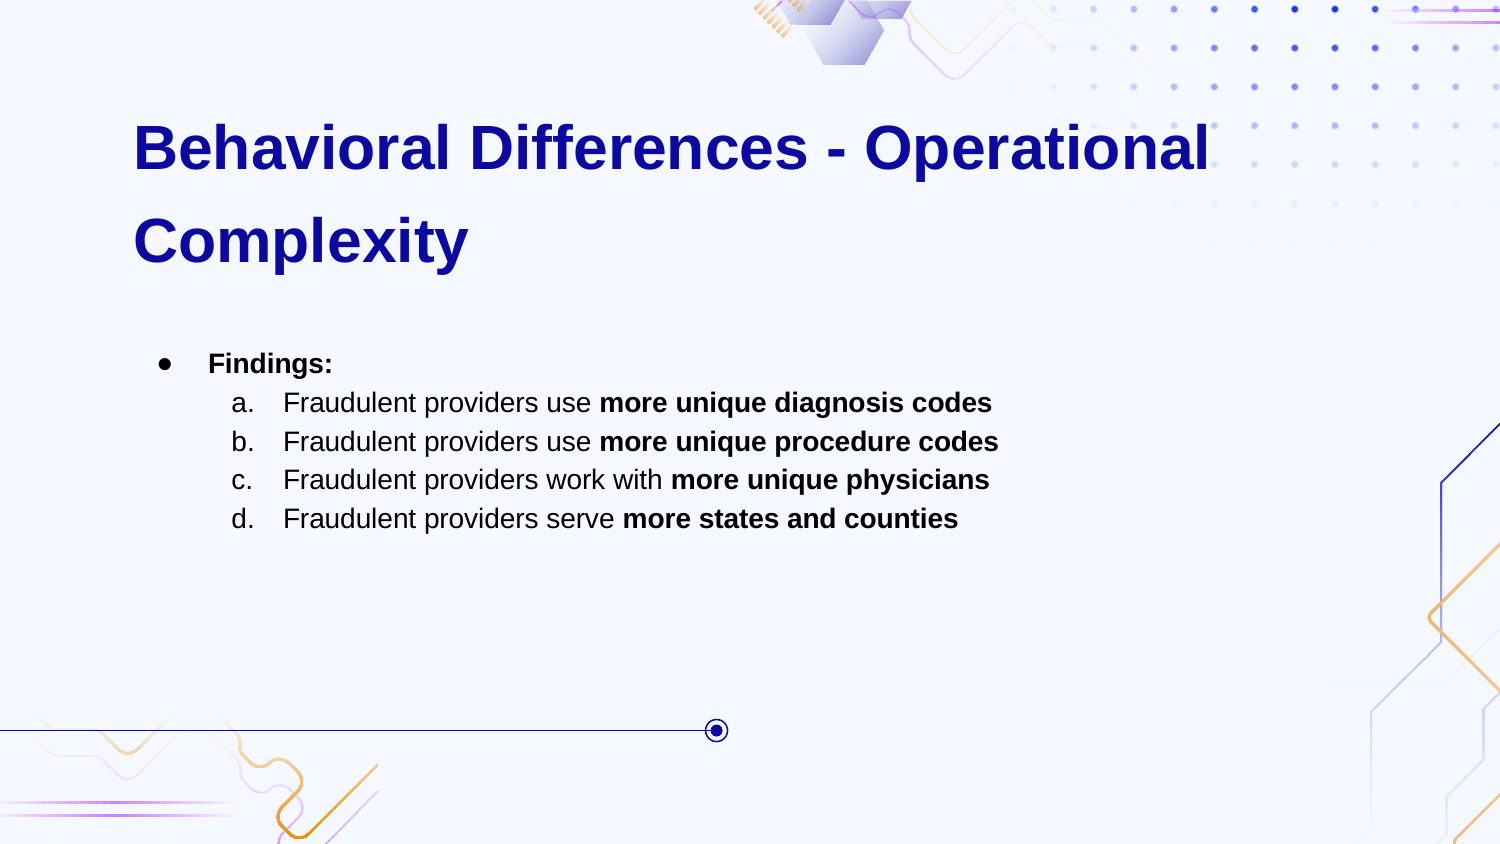

# Behavioral Differences - Operational Complexity

Findings:
Fraudulent providers use more unique diagnosis codes
Fraudulent providers use more unique procedure codes
Fraudulent providers work with more unique physicians
Fraudulent providers serve more states and counties